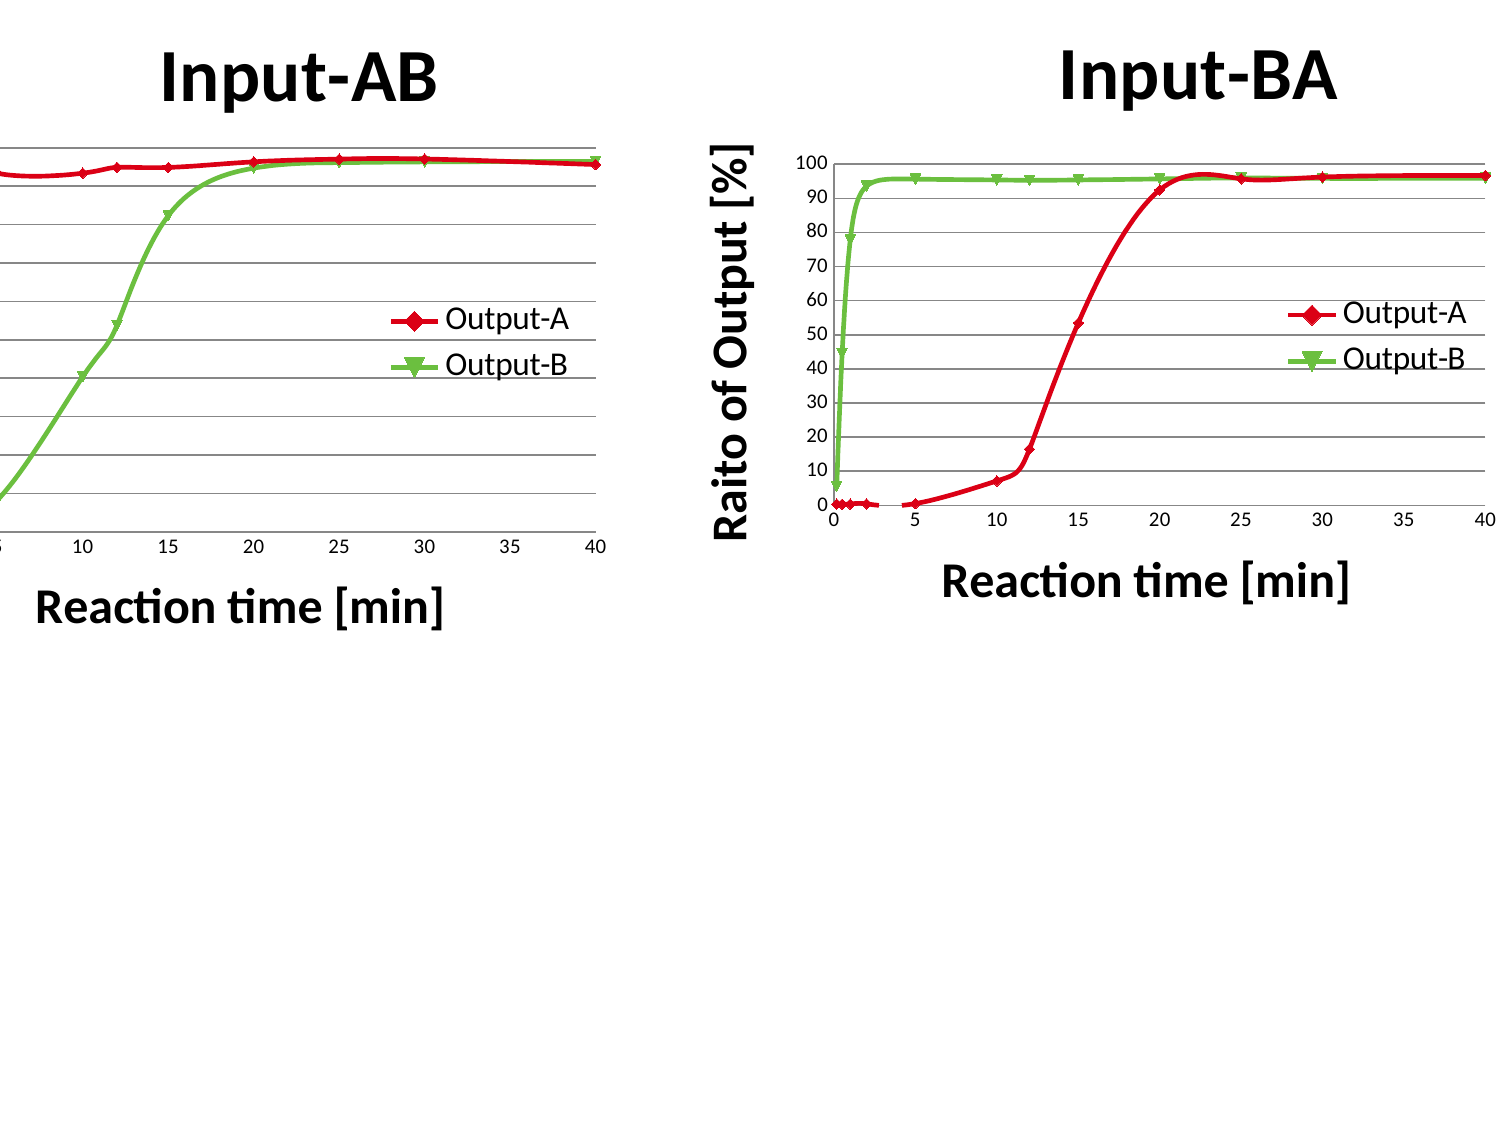

### Chart: Input-BA

| Category |  |  |
|---|---|---|

### Chart: Input-AB

| Category |  |  |
|---|---|---|